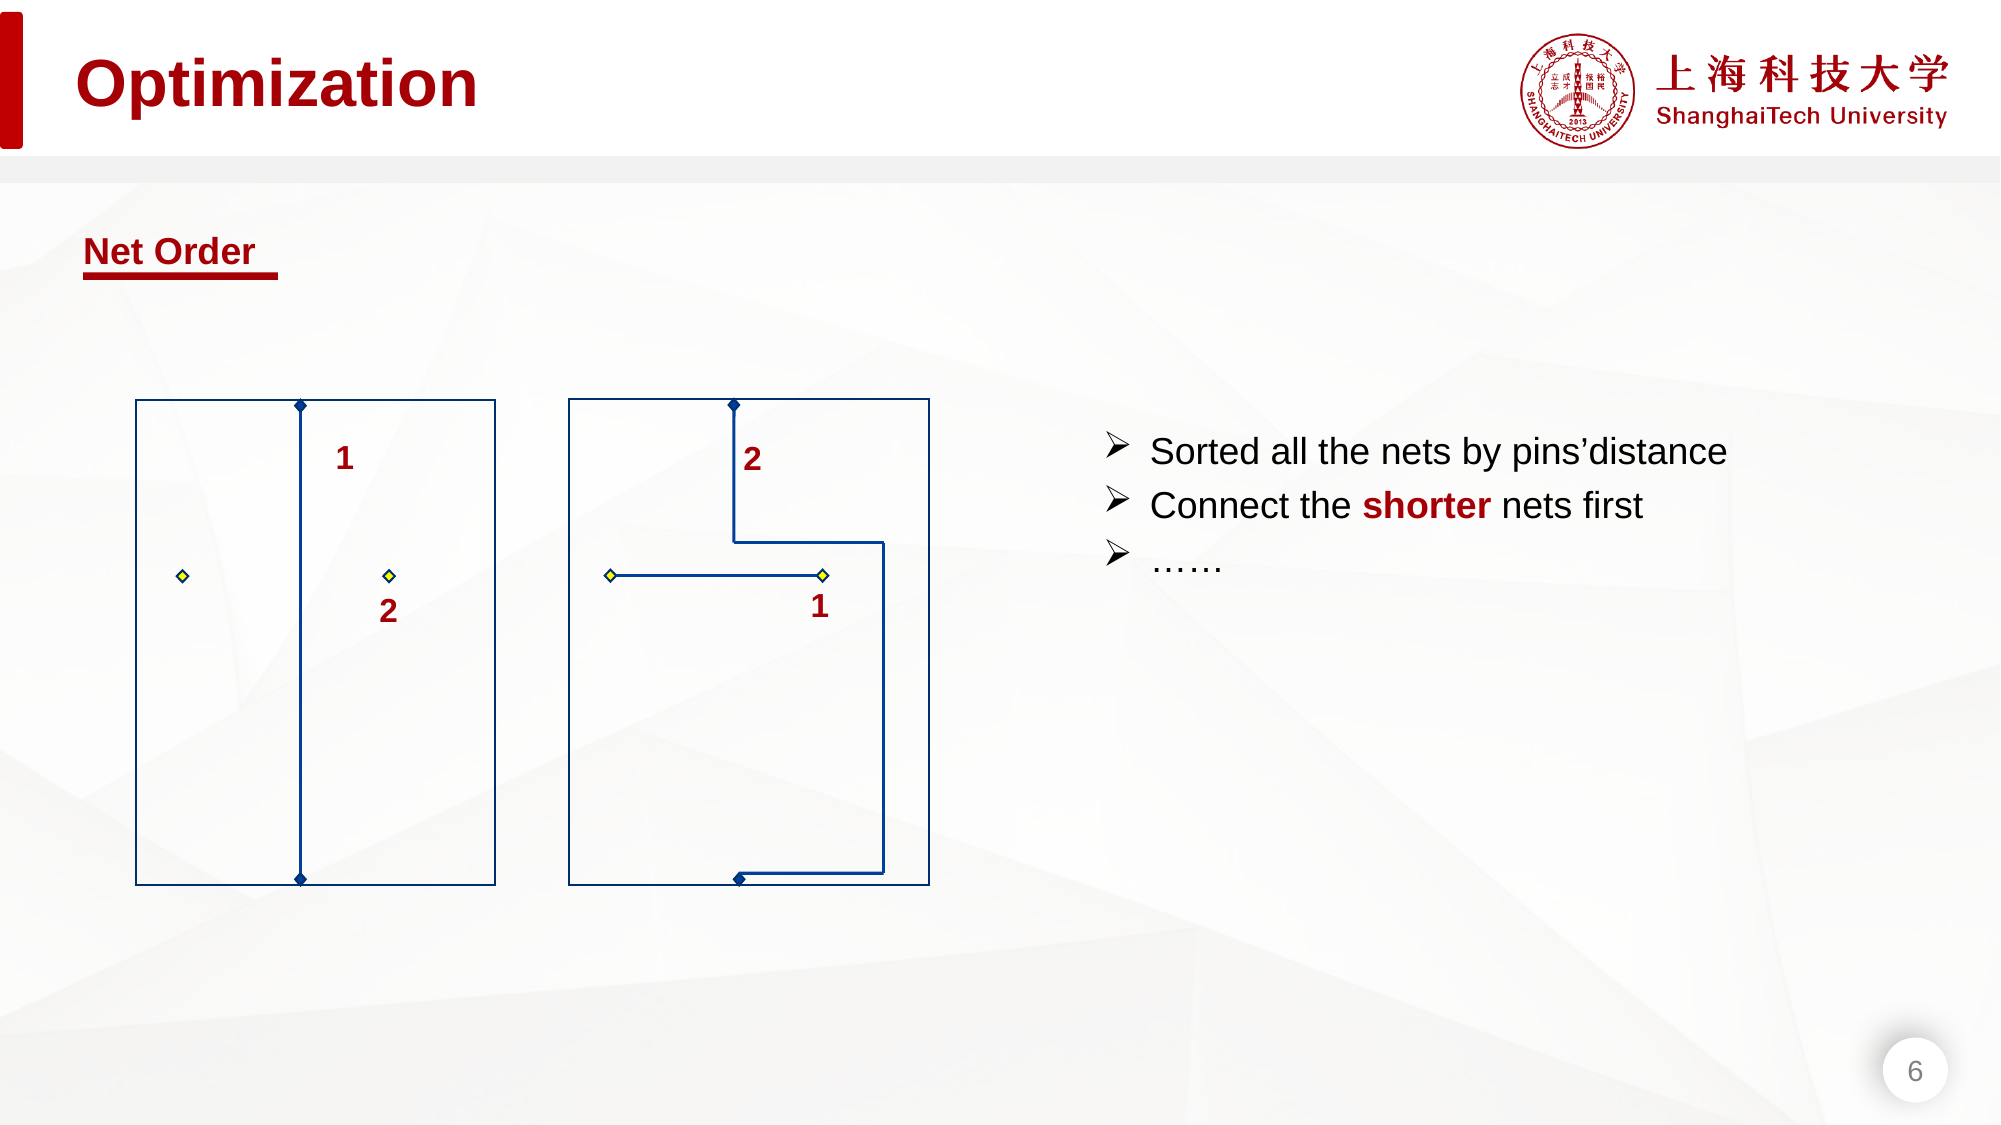

Optimization
Net Order

2

1

1

2

Sorted all the nets by pins’distance
Connect the shorter nets first
……

6